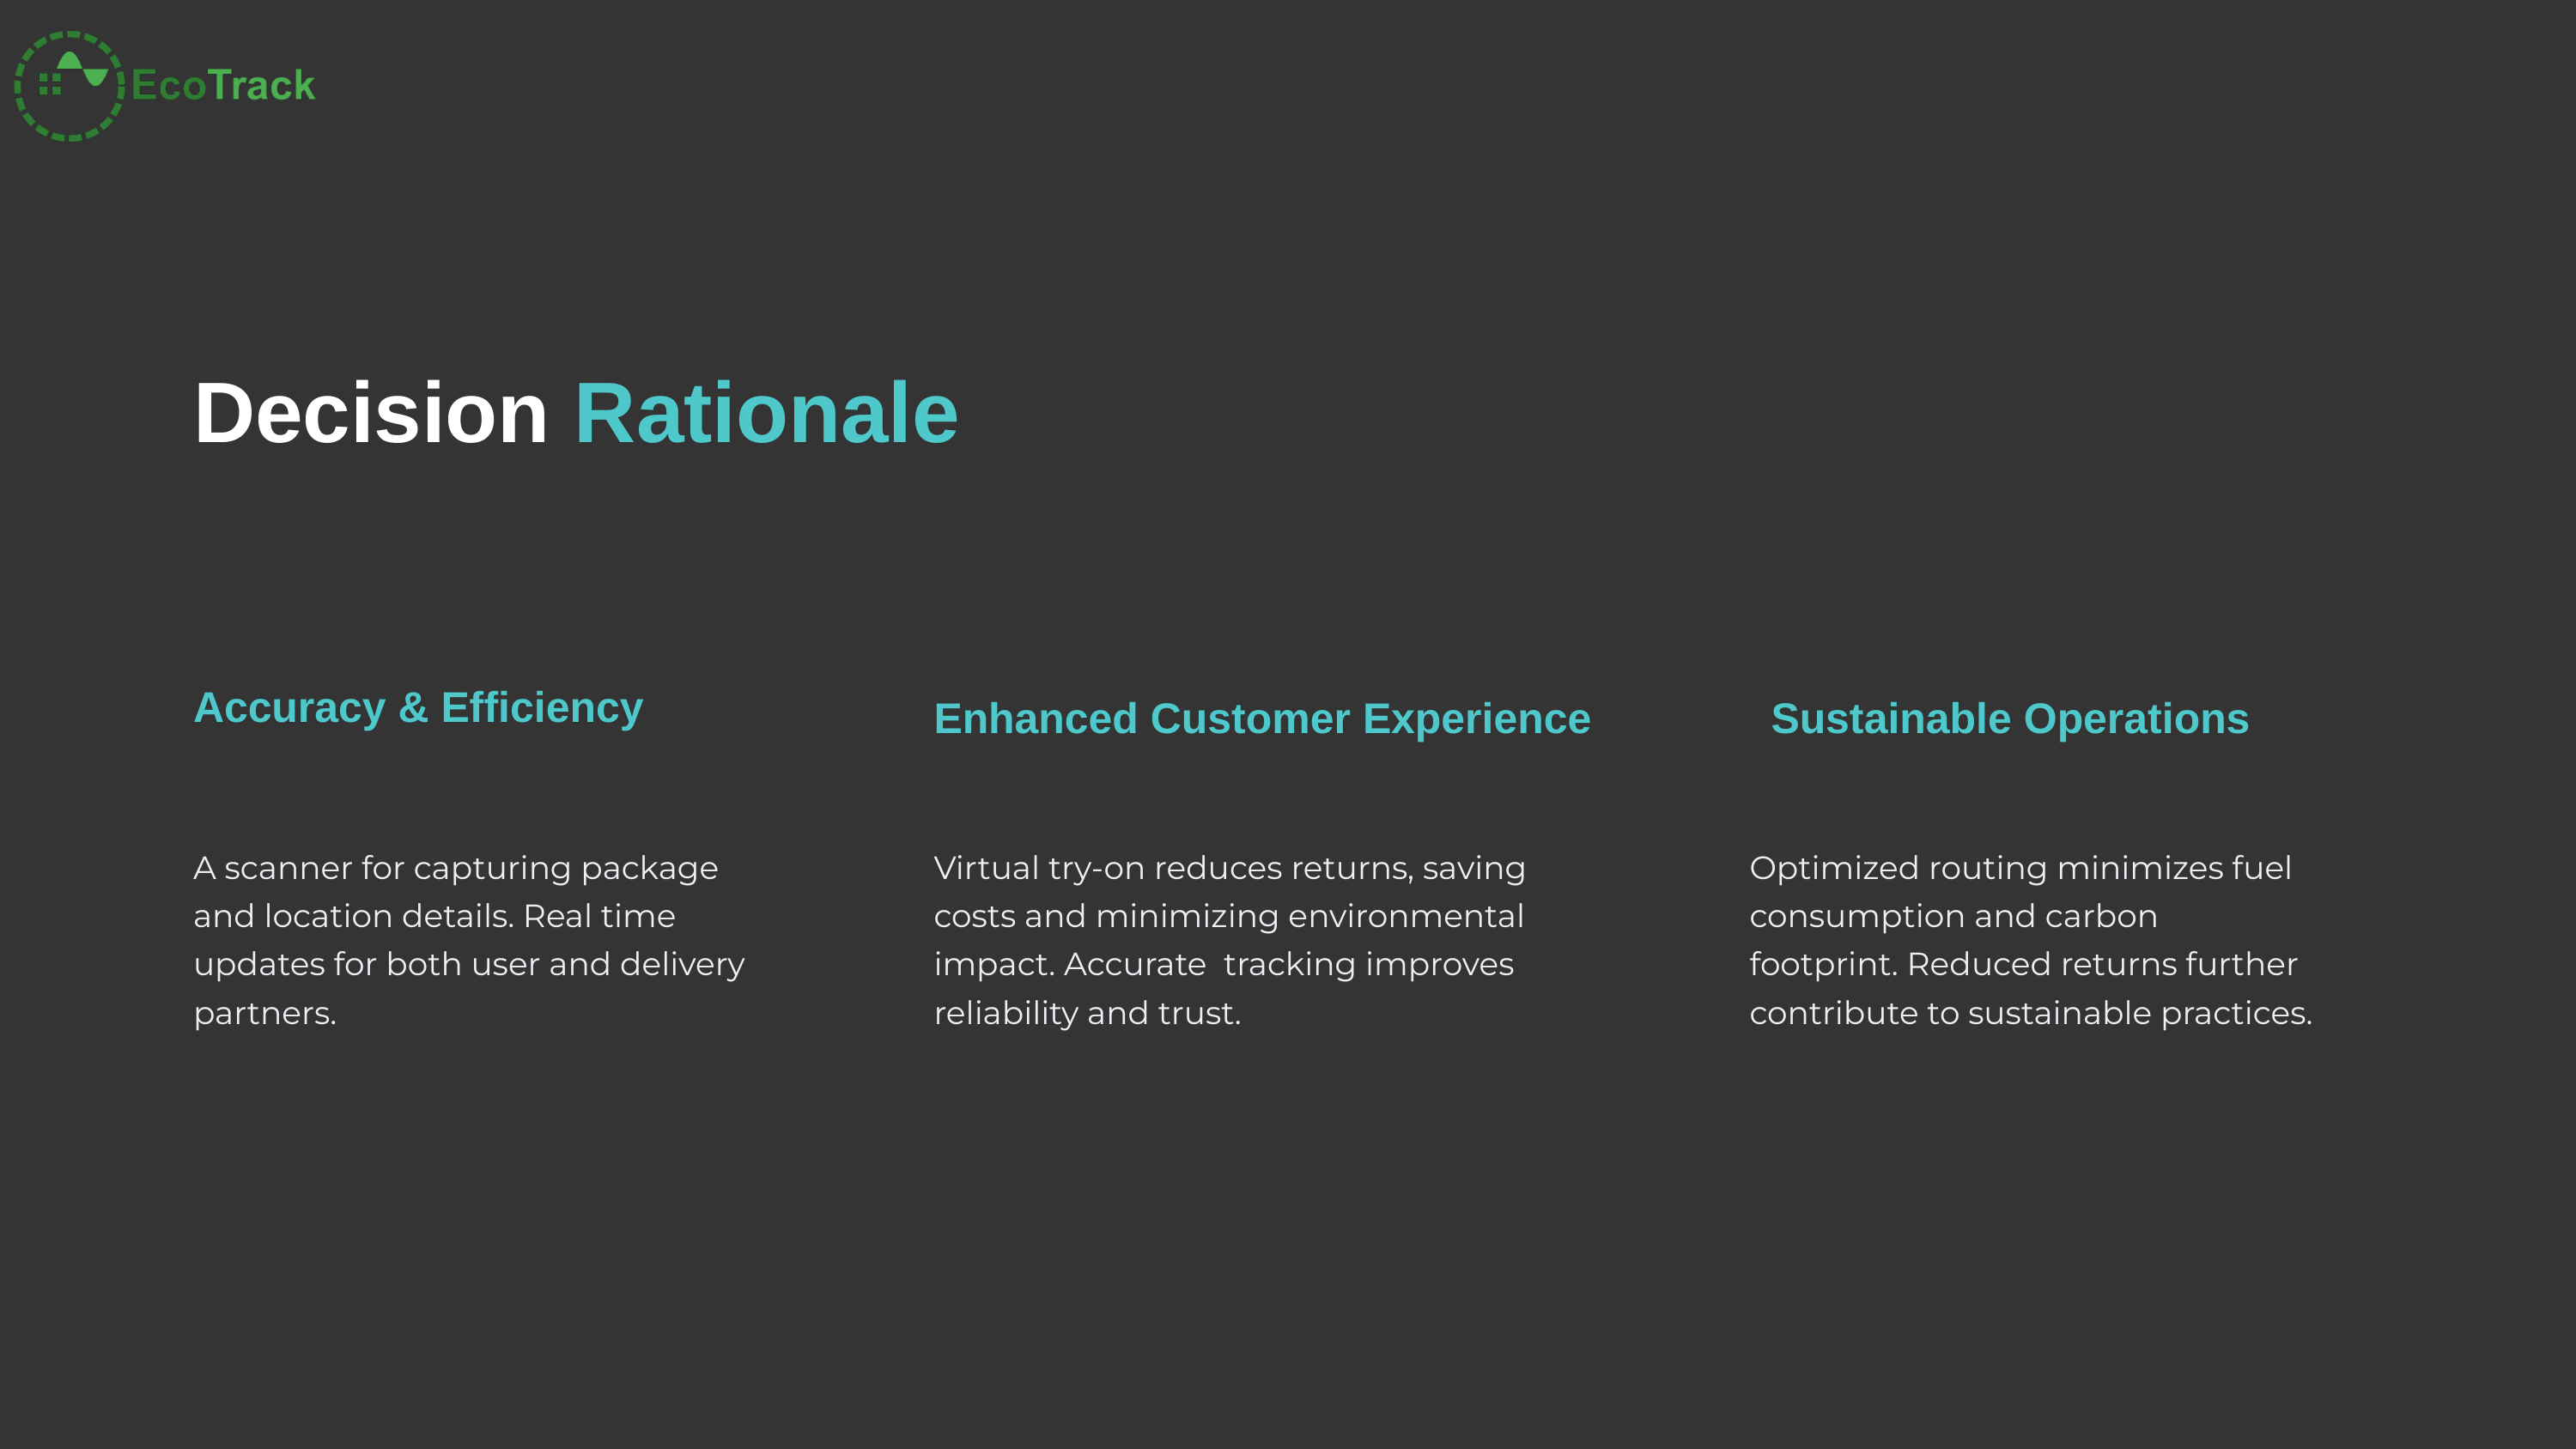

Decision Rationale
Accuracy & Efficiency
Enhanced Customer Experience
Sustainable Operations
A scanner for capturing package and location details. Real time updates for both user and delivery partners.
Virtual try-on reduces returns, saving costs and minimizing environmental impact. Accurate  tracking improves reliability and trust.
Optimized routing minimizes fuel consumption and carbon footprint. Reduced returns further contribute to sustainable practices.